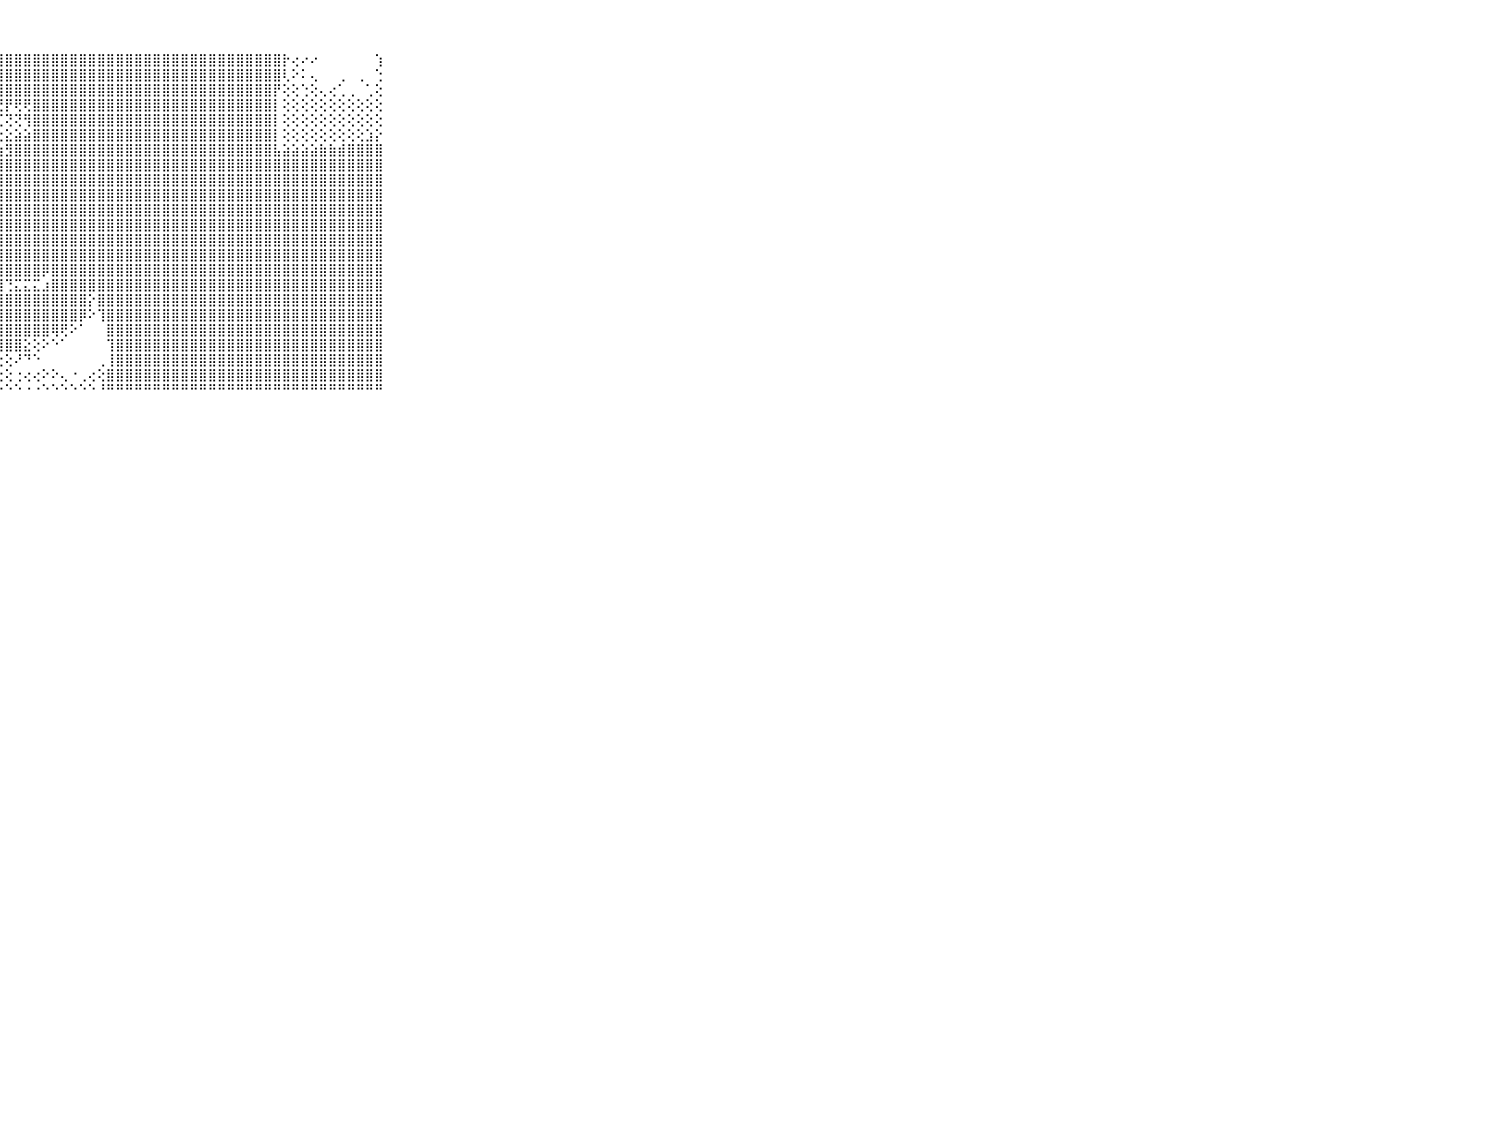

⠀⠀⠀⠀⠀⠀⠀⠀⠀⠀⠀⣿⣿⣿⣿⣿⣿⣿⣿⣿⣿⣿⣿⣿⣿⣿⣿⣿⣿⣿⣿⣿⣿⣿⣿⣿⣿⣿⣿⣿⣿⣿⣿⣿⣿⣿⣿⣿⣿⣿⣿⣿⣿⣿⣿⣿⣿⣿⡗⢔⠔⠔⠀⠀⠀⠀⠀⠀⢱⠀⠀⠀⠀⠀⠀⠀⠀⠀⠀⠀⠀
⠀⠀⠀⠀⠀⠀⠀⠀⠀⠀⠀⣿⣿⣿⣿⣿⣿⣿⣿⣿⣿⣿⣿⣿⣿⣿⣿⣿⣿⣿⣿⣿⣿⣿⣿⣿⣿⣿⣿⣿⣿⣿⣿⣿⣿⣿⣿⣿⣿⣿⣿⣿⣿⣿⣿⣿⣿⣿⢇⠕⠅⢄⠀⠀⢀⠀⢀⠀⢑⠀⠀⠀⠀⠀⠀⠀⠀⠀⠀⠀⠀
⠀⠀⠀⠀⠀⠀⠀⠀⠀⠀⠀⣿⣿⣿⣿⣿⣿⣿⣿⣿⣿⣿⣿⣿⣿⣿⣿⣿⣿⣿⣿⣿⣿⣿⣿⣿⣿⣿⣿⣿⣿⣿⣿⣿⣿⣿⣿⣿⣿⣿⣿⣿⣿⣿⣿⣿⣿⡟⢕⢕⢑⢕⢄⢔⢁⢀⠀⢁⢕⠀⠀⠀⠀⠀⠀⠀⠀⠀⠀⠀⠀
⠀⠀⠀⠀⠀⠀⠀⠀⠀⠀⠀⣿⣿⣿⣿⣿⣿⣿⣿⣿⣿⣿⣿⢟⢏⢝⢝⣝⡟⢟⢟⣿⣿⣿⣿⣿⣿⣿⣿⣿⣿⣿⣿⣿⣿⣿⣿⣿⣿⣿⣿⣿⣿⣿⣿⣿⣿⡇⢕⢕⢕⢕⢕⢕⢕⢕⢕⢕⢕⠀⠀⠀⠀⠀⠀⠀⠀⠀⠀⠀⠀
⠀⠀⠀⠀⠀⠀⠀⠀⠀⠀⠀⣿⣿⣿⣿⣿⣿⣿⣿⡿⢟⢝⢕⣜⢷⢵⢟⢏⢝⢝⢻⣿⣿⣿⣿⣿⣿⣿⣿⣿⣿⣿⣿⣿⣿⣿⣿⣿⣿⣿⣿⣿⣿⣿⣿⣿⣿⡇⢕⢕⢕⢕⢕⢕⢕⢕⢕⢕⢕⠀⠀⠀⠀⠀⠀⠀⠀⠀⠀⠀⠀
⠀⠀⠀⠀⠀⠀⠀⠀⠀⠀⠀⣿⣿⣿⣿⣿⣿⣿⡿⢇⢕⢕⢵⢝⢅⢕⢕⢕⣕⣵⣵⣿⣿⣿⣿⣿⣿⣿⣿⣿⣿⣿⣿⣿⣿⣿⣿⣿⣿⣿⣿⣿⣿⣿⣿⣿⣿⡇⢕⢕⢕⢕⢕⢕⢕⢕⢕⣱⡕⠀⠀⠀⠀⠀⠀⠀⠀⠀⠀⠀⠀
⠀⠀⠀⠀⠀⠀⠀⠀⠀⠀⠀⣿⣿⣿⣿⣿⣿⣿⣇⢕⢸⡷⡕⢕⢇⢕⢕⢱⣻⣿⣿⣿⣿⣿⣿⣿⣿⣿⣿⣿⣿⣿⣿⣿⣿⣿⣿⣿⣿⣿⣿⣿⣿⣿⣿⣿⣿⣧⣵⣵⣵⣵⣷⣷⣾⣿⣿⣿⣿⠀⠀⠀⠀⠀⠀⠀⠀⠀⠀⠀⠀
⠀⠀⠀⠀⠀⠀⠀⠀⠀⠀⠀⣿⣿⣿⣿⣿⣿⣿⣷⢧⣵⣧⣧⣾⣿⣿⣿⣿⣿⣿⣿⣿⣿⣿⣿⣿⣿⣿⣿⣿⣿⣿⣿⣿⣿⣿⣿⣿⣿⣿⣿⣿⣿⣿⣿⣿⣿⣿⣿⣿⣿⣿⣿⣿⣿⣿⣿⣿⣿⠀⠀⠀⠀⠀⠀⠀⠀⠀⠀⠀⠀
⠀⠀⠀⠀⠀⠀⠀⠀⠀⠀⠀⣿⣿⣿⣿⣿⣿⣿⡇⢕⢻⣿⣿⣿⣿⣿⣿⣿⣿⣿⣿⣿⣿⣿⣿⣿⣿⣿⣿⣿⣿⣿⣿⣿⣿⣿⣿⣿⣿⣿⣿⣿⣿⣿⣿⣿⣿⣿⣿⣿⣿⣿⣿⣿⣿⣿⣿⣿⣿⠀⠀⠀⠀⠀⠀⠀⠀⠀⠀⠀⠀
⠀⠀⠀⠀⠀⠀⠀⠀⠀⠀⠀⣿⣿⣿⣿⣿⣿⣿⣇⢕⢸⣿⣿⣿⣿⣿⣿⣿⣿⣿⣿⣿⣿⣿⣿⣿⣿⣿⣿⣿⣿⣿⣿⣿⣿⣿⣿⣿⣿⣿⣿⣿⣿⣿⣿⣿⣿⣿⣿⣿⣿⣿⣿⣿⣿⣿⣿⣿⣿⠀⠀⠀⠀⠀⠀⠀⠀⠀⠀⠀⠀
⠀⠀⠀⠀⠀⠀⠀⠀⠀⠀⠀⣿⣿⣿⣿⣿⣿⣿⣿⡕⢜⣿⣿⣿⣿⣿⣿⣿⣿⣿⣿⣿⣿⣿⣿⣿⣿⣿⣿⣿⣿⣿⣿⣿⣿⣿⣿⣿⣿⣿⣿⣿⣿⣿⣿⣿⣿⣿⣿⣿⣿⣿⣿⣿⣿⣿⣿⣿⣿⠀⠀⠀⠀⠀⠀⠀⠀⠀⠀⠀⠀
⠀⠀⠀⠀⠀⠀⠀⠀⠀⠀⠀⣿⣿⣿⣿⣿⣿⣿⣿⣧⢕⣿⣿⣿⣿⣿⣿⣿⣿⣿⣿⣿⣿⣿⣿⣿⣿⣿⣿⣿⣿⣿⣿⣿⣿⣿⣿⣿⣿⣿⣿⣿⣿⣿⣿⣿⣿⣿⣿⣿⣿⣿⣿⣿⣿⣿⣿⣿⣿⠀⠀⠀⠀⠀⠀⠀⠀⠀⠀⠀⠀
⠀⠀⠀⠀⠀⠀⠀⠀⠀⠀⠀⣿⣿⣿⣿⣿⣿⣿⣿⣿⣧⣽⣿⣿⣿⣿⣿⣿⣿⣿⣿⣿⣿⣿⣿⣿⣿⣿⣿⣿⣿⣿⣿⣿⣿⣿⣿⣿⣿⣿⣿⣿⣿⣿⣿⣿⣿⣿⣿⣿⣿⣿⣿⣿⣿⣿⣿⣿⣿⠀⠀⠀⠀⠀⠀⠀⠀⠀⠀⠀⠀
⠀⠀⠀⠀⠀⠀⠀⠀⠀⠀⠀⣿⣿⣿⣿⣿⣿⣿⣿⣿⣿⣿⣿⣿⣿⣿⣿⣿⣿⣿⣿⣿⣿⣿⣿⣿⣿⣿⣿⣿⣿⣿⣿⣿⣿⣿⣿⣿⣿⣿⣿⣿⣿⣿⣿⣿⣿⣿⣿⣿⣿⣿⣿⣿⣿⣿⣿⣿⣿⠀⠀⠀⠀⠀⠀⠀⠀⠀⠀⠀⠀
⠀⠀⠀⠀⠀⠀⠀⠀⠀⠀⠀⣿⣿⣿⣿⣿⣿⣿⣿⣿⣿⣿⣿⣿⣿⣿⣿⣿⣿⣿⣿⣿⡿⣿⣿⣿⣿⣿⣿⣿⣿⣿⣿⣿⣿⣿⣿⣿⣿⣿⣿⣿⣿⣿⣿⣿⣿⣿⣿⣿⣿⣿⣿⣿⣿⣿⣿⣿⣿⠀⠀⠀⠀⠀⠀⠀⠀⠀⠀⠀⠀
⠀⠀⠀⠀⠀⠀⠀⠀⠀⠀⠀⣿⣿⣿⣿⣿⣿⣿⣿⣿⣿⣿⣿⣿⣿⣿⣿⣿⢙⣍⣍⣍⣰⣿⣿⣿⣿⣿⣿⣿⣿⣿⣿⣿⣿⣿⣿⣿⣿⣿⣿⣿⣿⣿⣿⣿⣿⣿⣿⣿⣿⣿⣿⣿⣿⣿⣿⣿⣿⠀⠀⠀⠀⠀⠀⠀⠀⠀⠀⠀⠀
⠀⠀⠀⠀⠀⠀⠀⠀⠀⠀⠀⣿⣿⣿⣿⣿⣿⣿⣿⣿⣿⣿⣿⣿⣿⣿⣿⣿⣿⣿⣿⣿⣿⣿⣿⣿⣿⡕⣿⣿⣿⣿⣿⣿⣿⣿⣿⣿⣿⣿⣿⣿⣿⣿⣿⣿⣿⣿⣿⣿⣿⣿⣿⣿⣿⣿⣿⣿⣿⠀⠀⠀⠀⠀⠀⠀⠀⠀⠀⠀⠀
⠀⠀⠀⠀⠀⠀⠀⠀⠀⠀⠀⣿⣿⣿⣿⣿⣿⣿⣿⣿⣿⣿⣿⣿⣿⣿⣿⣿⣿⣿⣿⣿⣿⣿⣿⣿⡿⠕⢹⣿⣿⣿⣿⣿⣿⣿⣿⣿⣿⣿⣿⣿⣿⣿⣿⣿⣿⣿⣿⣿⣿⣿⣿⣿⣿⣿⣿⣿⣿⠀⠀⠀⠀⠀⠀⠀⠀⠀⠀⠀⠀
⠀⠀⠀⠀⠀⠀⠀⠀⠀⠀⠀⣿⣿⣿⣿⣿⣿⣿⣿⣿⣿⣿⣿⣿⣿⡏⢿⣿⣿⣿⣿⣿⣿⢿⢟⠕⠁⠀⠀⣿⣿⣿⣿⣿⣿⣿⣿⣿⣿⣿⣿⣿⣿⣿⣿⣿⣿⣿⣿⣿⣿⣿⣿⣿⣿⣿⣿⣿⣿⠀⠀⠀⠀⠀⠀⠀⠀⠀⠀⠀⠀
⠀⠀⠀⠀⠀⠀⠀⠀⠀⠀⠀⣿⣿⣿⣿⣿⣿⣿⣿⣿⣿⣿⣿⣿⣿⡇⢜⢿⣿⣿⣕⢕⠕⠑⠁⠀⠀⠀⠀⢹⣿⣿⣿⣿⣿⣿⣿⣿⣿⣿⣿⣿⣿⣿⣿⣿⣿⣿⣿⣿⣿⣿⣿⣿⣿⣿⣿⣿⣿⠀⠀⠀⠀⠀⠀⠀⠀⠀⠀⠀⠀
⠀⠀⠀⠀⠀⠀⠀⠀⠀⠀⠀⣿⣿⣿⣿⣿⣿⣿⣿⣿⣿⣿⣿⣿⣿⣇⢕⢕⢕⠜⠙⠑⠀⠀⠀⠀⠀⠀⢀⢸⣿⣿⣿⣿⣿⣿⣿⣿⣿⣿⣿⣿⣿⣿⣿⣿⣿⣿⣿⣿⣿⣿⣿⣿⣿⣿⣿⣿⣿⠀⠀⠀⠀⠀⠀⠀⠀⠀⠀⠀⠀
⠀⠀⠀⠀⠀⠀⠀⠀⠀⠀⠀⣿⣿⣿⣿⣿⣿⣿⣿⣿⣿⣿⣿⣿⣿⣿⢕⢕⢕⢐⢔⢔⠕⠕⢄⠐⢀⢔⢕⣿⣿⣿⣿⣿⣿⣿⣿⣿⣿⣿⣿⣿⣿⣿⣿⣿⣿⣿⣿⣿⣿⣿⣿⣿⣿⣿⣿⣿⣿⠀⠀⠀⠀⠀⠀⠀⠀⠀⠀⠀⠀
⠀⠀⠀⠀⠀⠀⠀⠀⠀⠀⠀⠛⠛⠛⠛⠛⠛⠛⠛⠛⠛⠛⠛⠛⠛⠛⠓⠑⠑⠑⠐⠐⠑⠑⠑⠑⠑⠑⠘⠛⠛⠛⠛⠛⠛⠛⠛⠛⠛⠛⠛⠛⠛⠛⠛⠛⠛⠛⠛⠛⠛⠛⠛⠛⠛⠛⠛⠛⠛⠀⠀⠀⠀⠀⠀⠀⠀⠀⠀⠀⠀